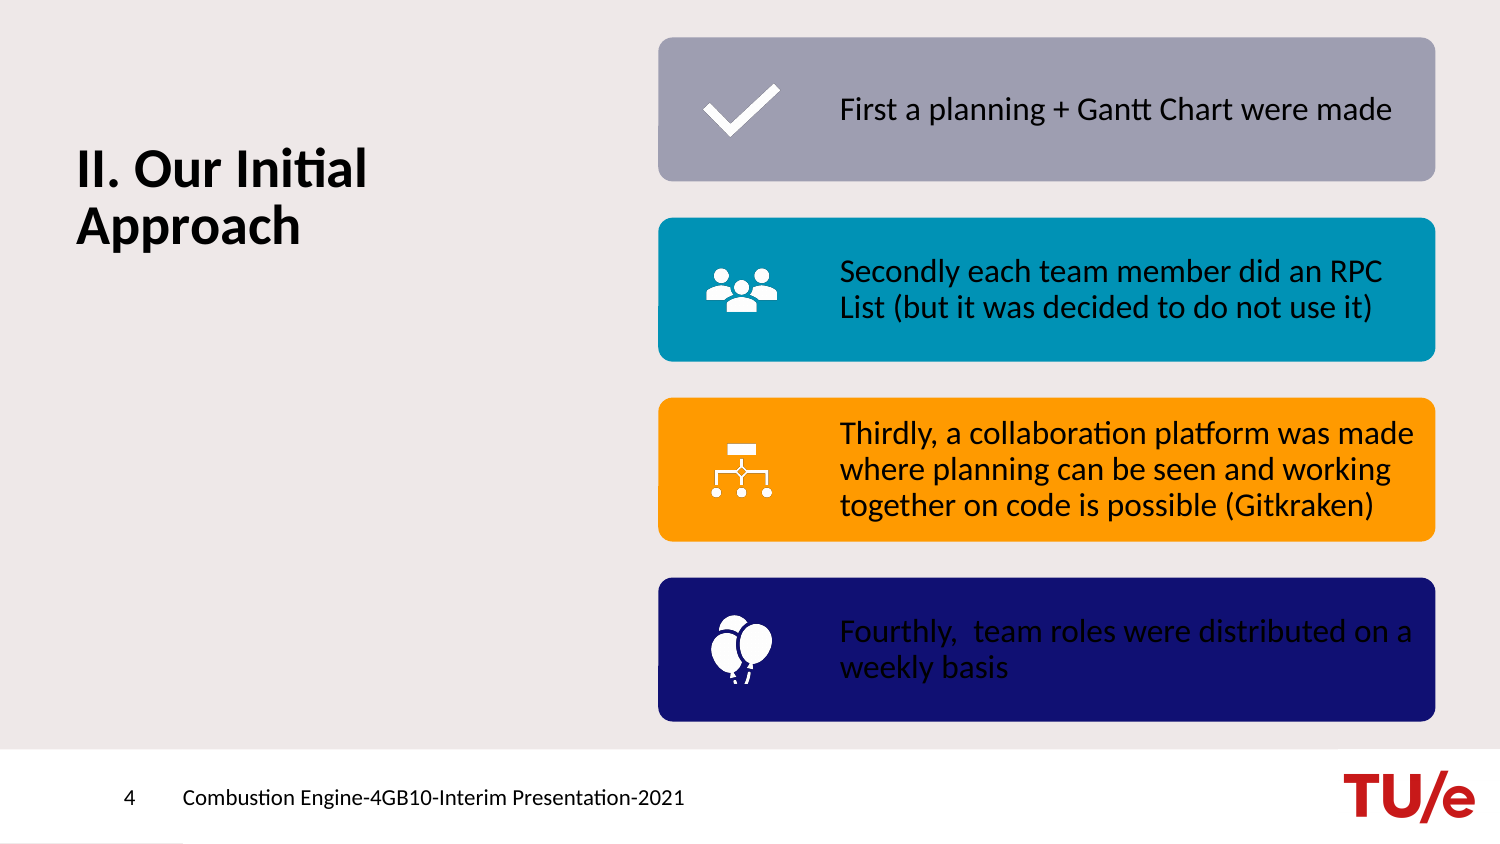

First a planning + Gantt Chart were made
Secondly each team member did an RPC List (but it was decided to do not use it)
Thirdly, a collaboration platform was made where planning can be seen and working together on code is possible (Gitkraken)
Fourthly,  team roles were distributed on a weekly basis
# II. Our Initial Approach
4
Combustion Engine-4GB10-Interim Presentation-2021